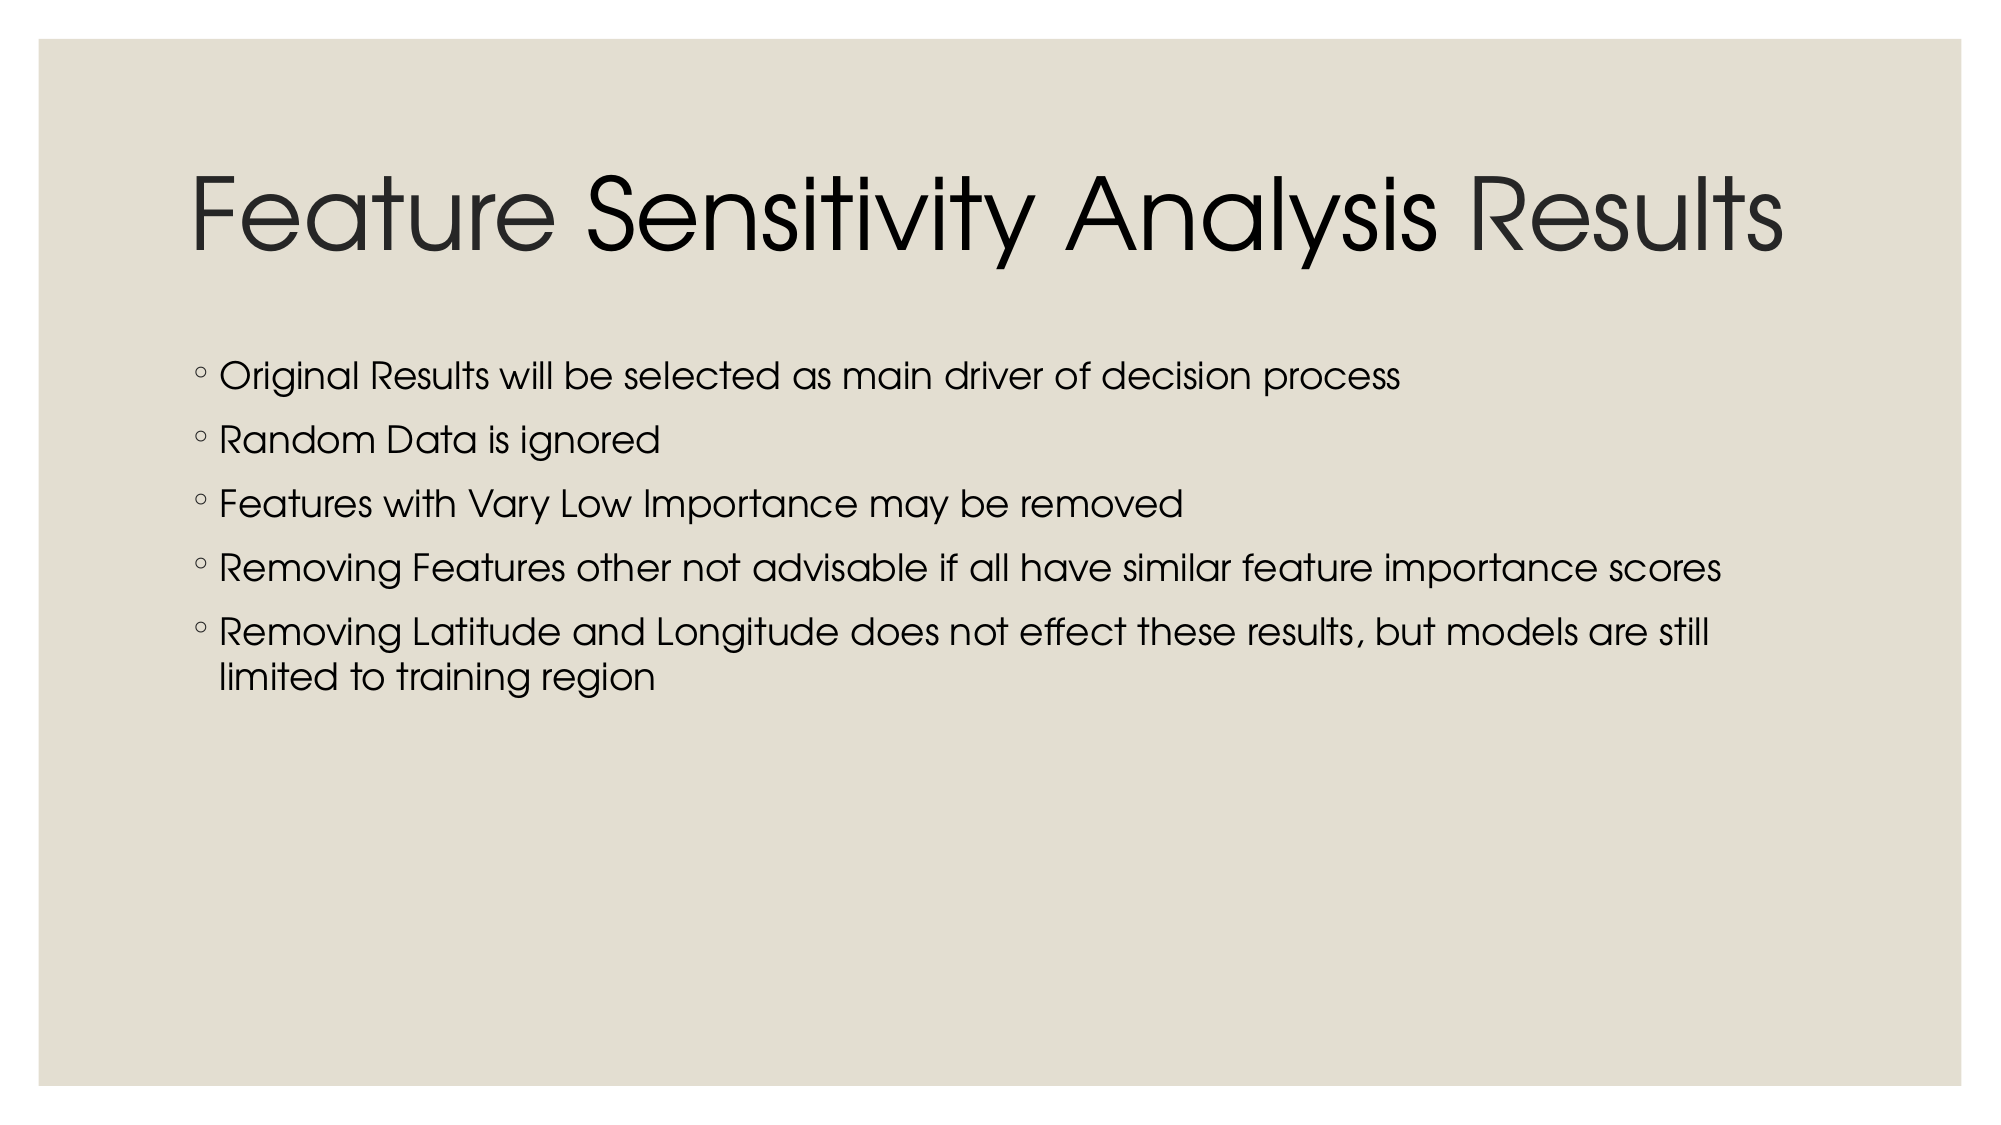

# Feature Sensitivity Analysis Results
Original Results will be selected as main driver of decision process
Random Data is ignored
Features with Vary Low Importance may be removed
Removing Features other not advisable if all have similar feature importance scores
Removing Latitude and Longitude does not effect these results, but models are still limited to training region